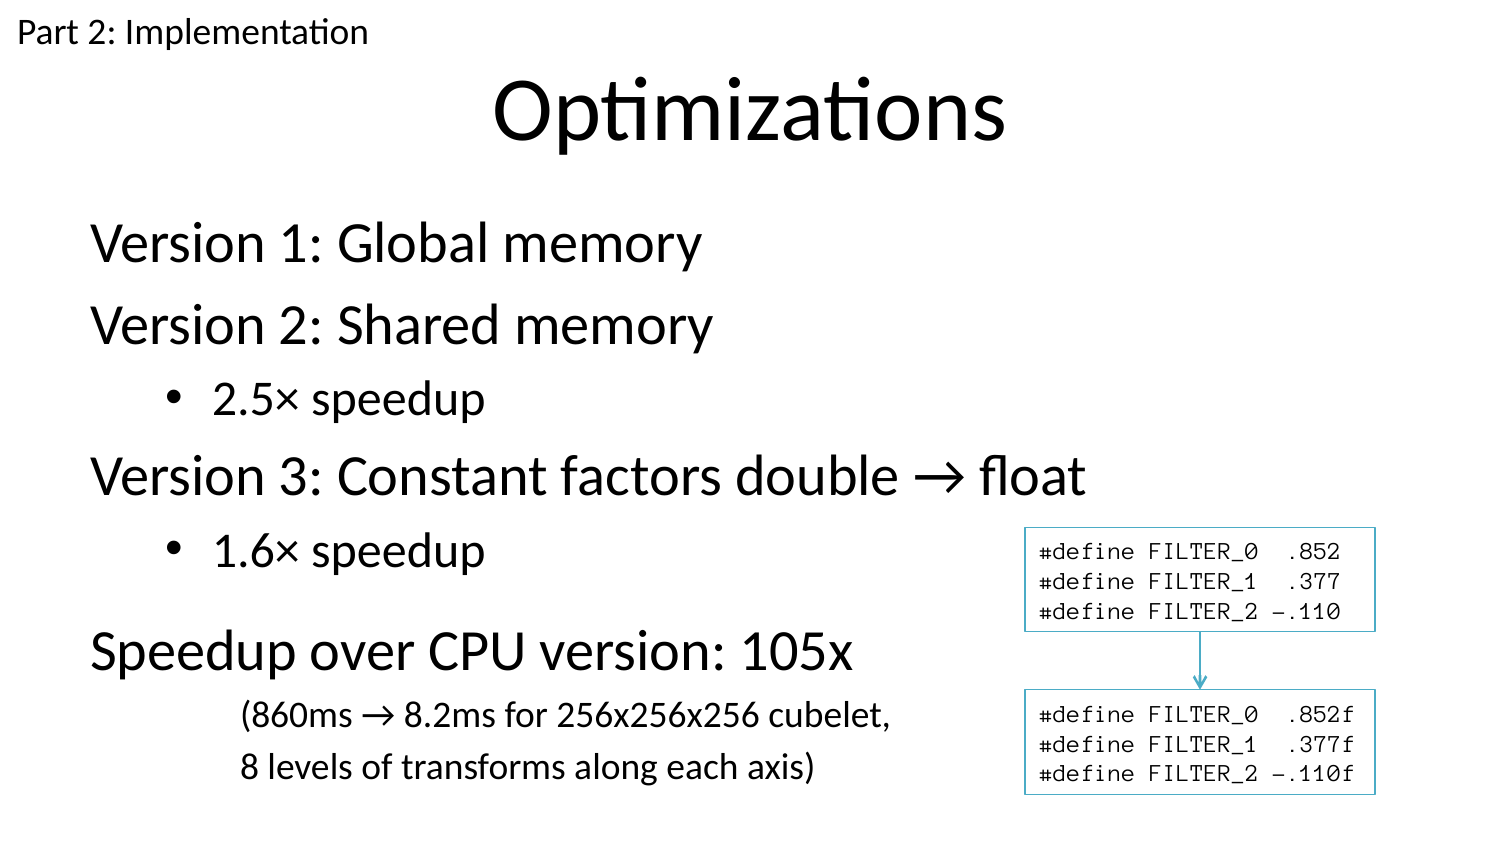

Part 2: Implementation
# Optimizations
Version 1: Global memory
Version 2: Shared memory
2.5× speedup
Version 3: Constant factors double → float
1.6× speedup

Speedup over CPU version: 105x
	(860ms → 8.2ms for 256x256x256 cubelet,
	8 levels of transforms along each axis)
#define FILTER_0  .852
#define FILTER_1  .377
#define FILTER_2 -.110
#define FILTER_0  .852f
#define FILTER_1  .377f
#define FILTER_2 -.110f